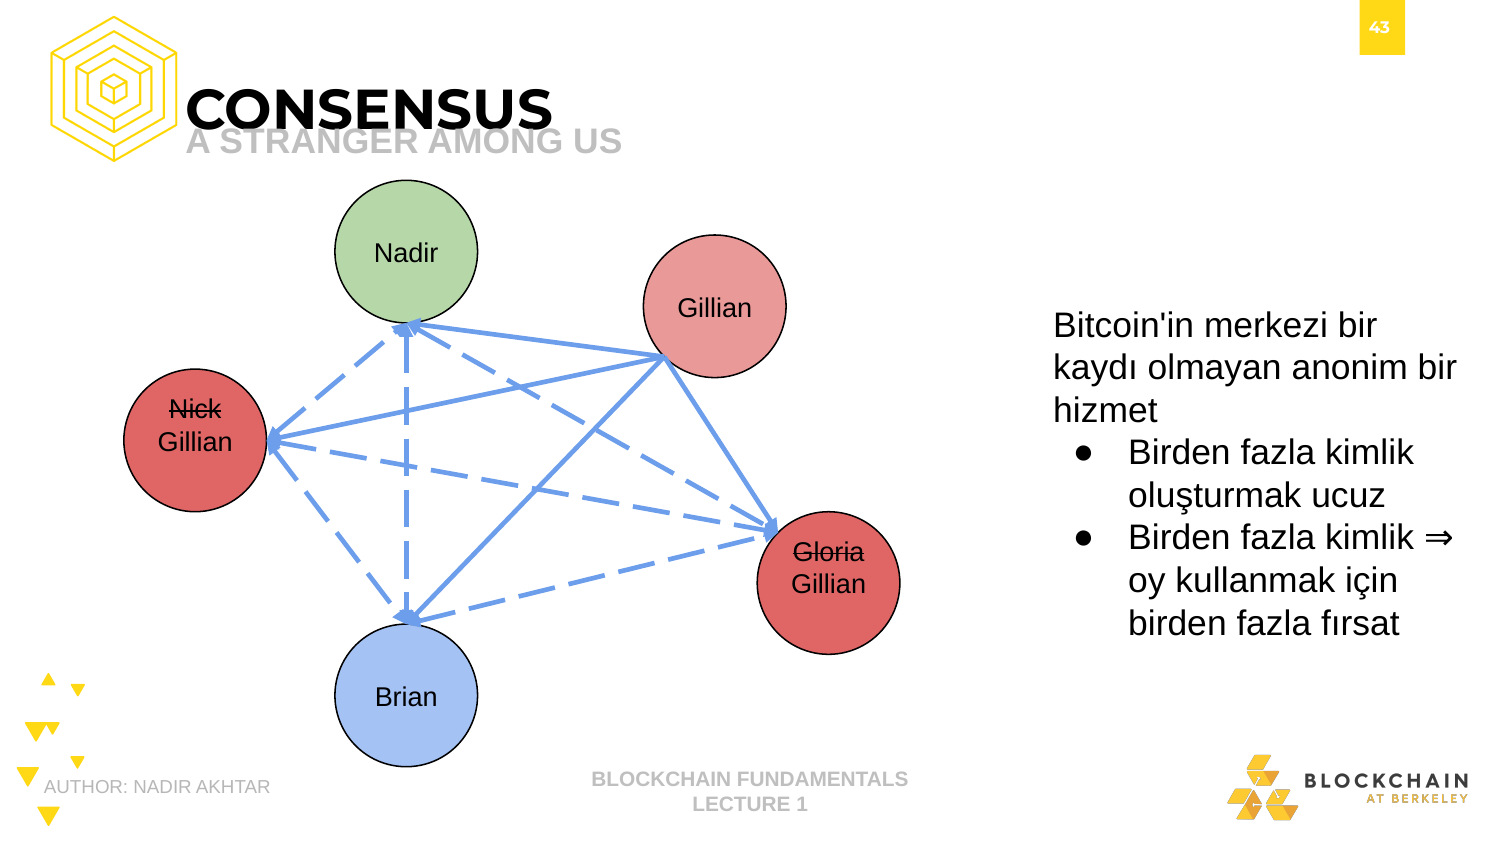

CONSENSUS
A STRANGER AMONG US
Nadir
Bitcoin'in merkezi bir kaydı olmayan anonim bir hizmet
Birden fazla kimlik oluşturmak ucuz
Birden fazla kimlik ⇒ oy kullanmak için birden fazla fırsat
Gillian
Nick
Gillian

Gloria
Gillian

Brian

AUTHOR: NADIR AKHTAR
BLOCKCHAIN FUNDAMENTALS LECTURE 1